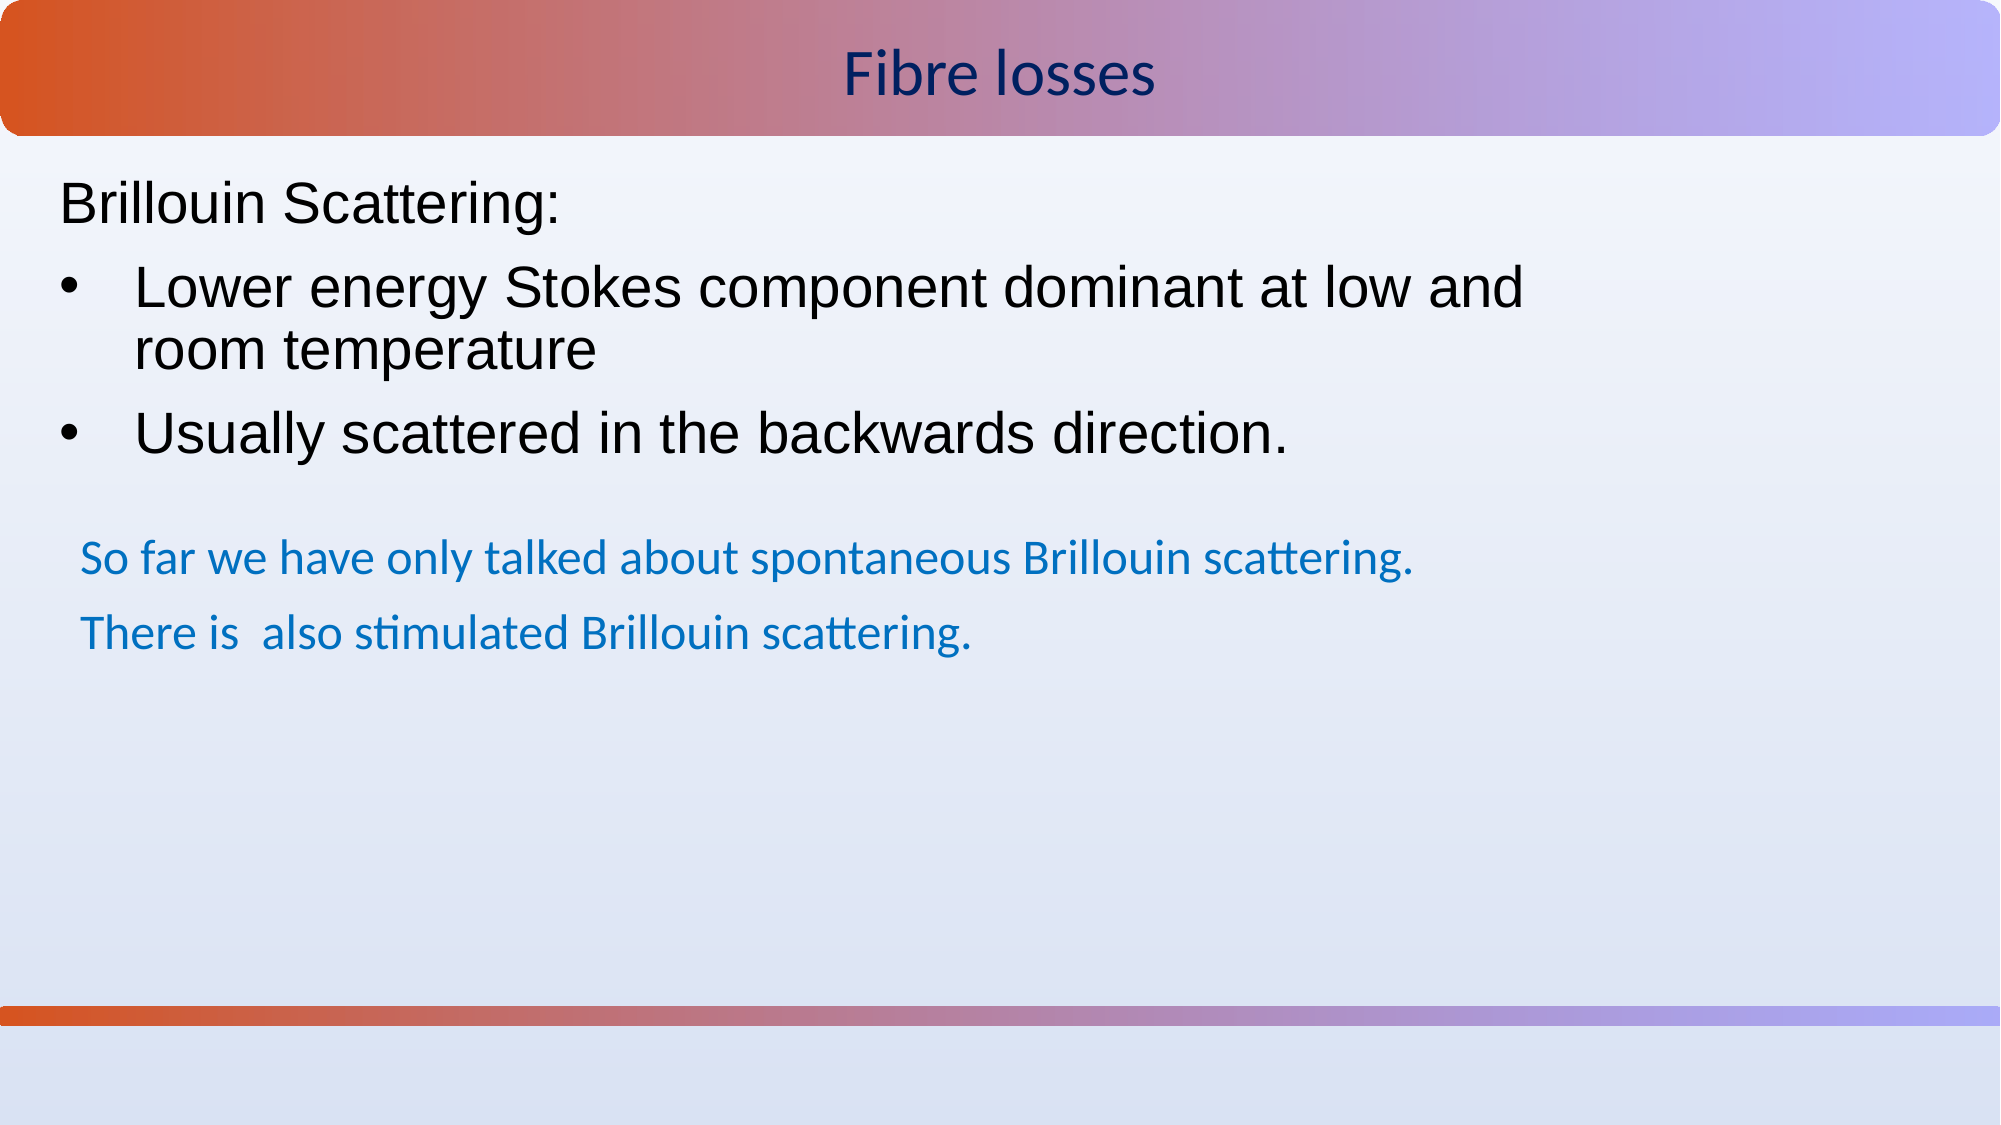

Fibre losses

Brillouin Scattering:
Lower energy Stokes component dominant at low and room temperature
Usually scattered in the backwards direction.

So far we have only talked about spontaneous Brillouin scattering.
There is  also stimulated Brillouin scattering.